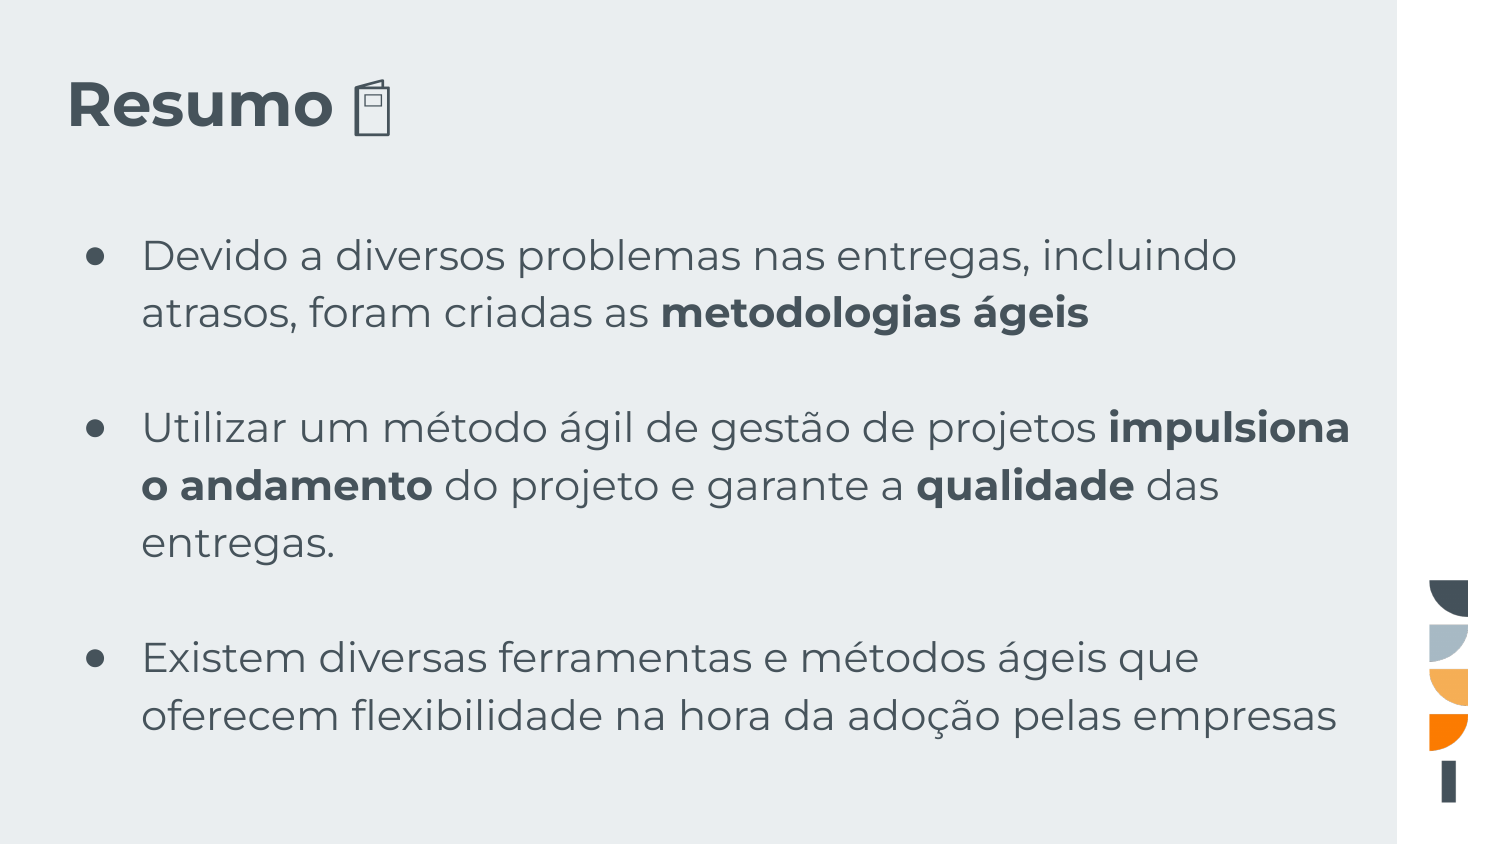

# Resumo 📓
Devido a diversos problemas nas entregas, incluindo atrasos, foram criadas as metodologias ágeis

Utilizar um método ágil de gestão de projetos impulsiona o andamento do projeto e garante a qualidade das entregas.

Existem diversas ferramentas e métodos ágeis que oferecem flexibilidade na hora da adoção pelas empresas